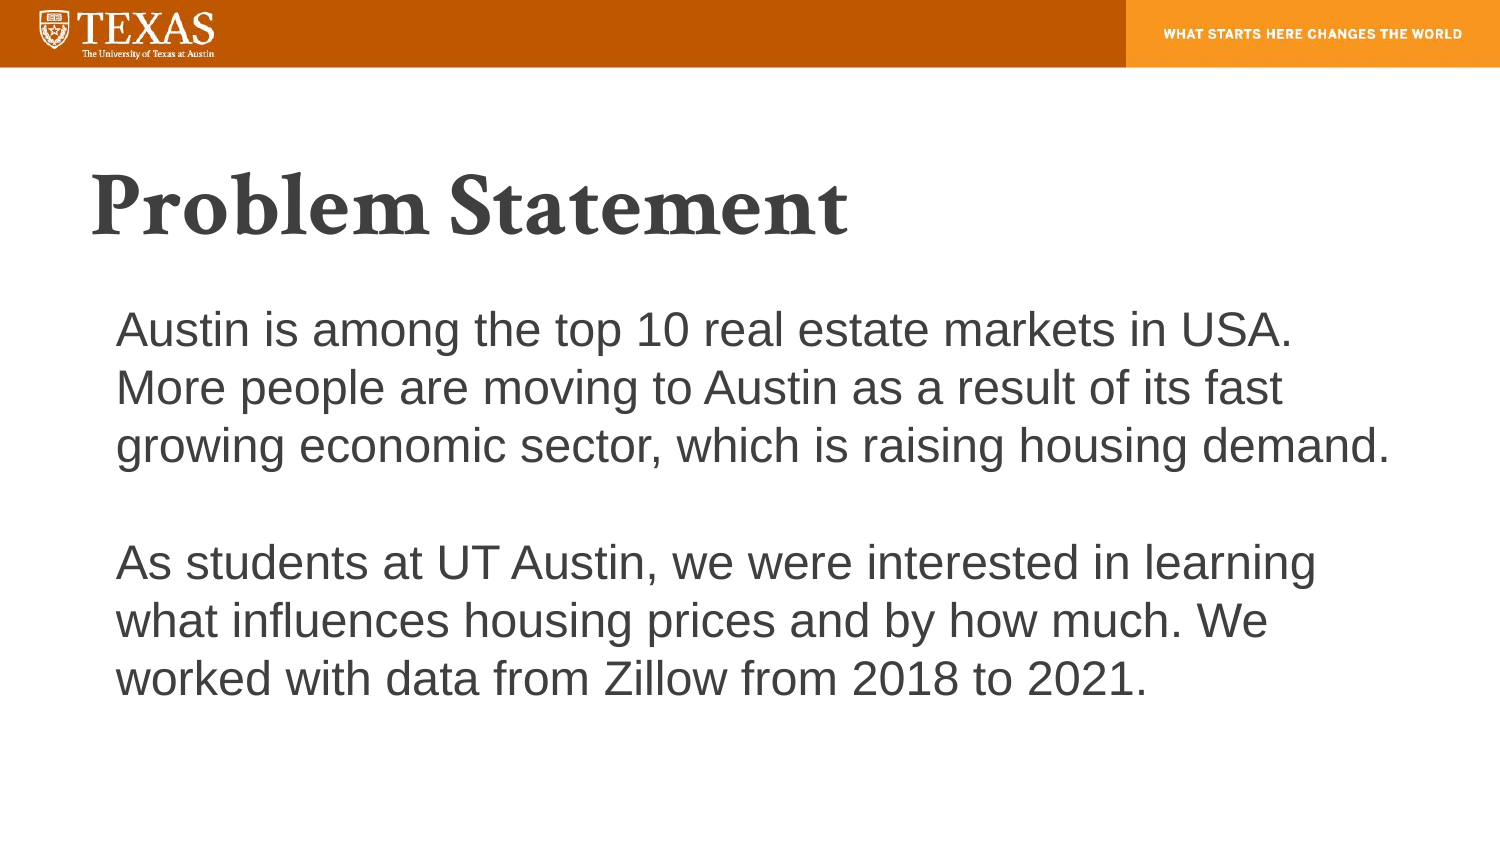

# Problem Statement
Austin is among the top 10 real estate markets in USA. More people are moving to Austin as a result of its fast growing economic sector, which is raising housing demand.

As students at UT Austin, we were interested in learning what influences housing prices and by how much. We worked with data from Zillow from 2018 to 2021.